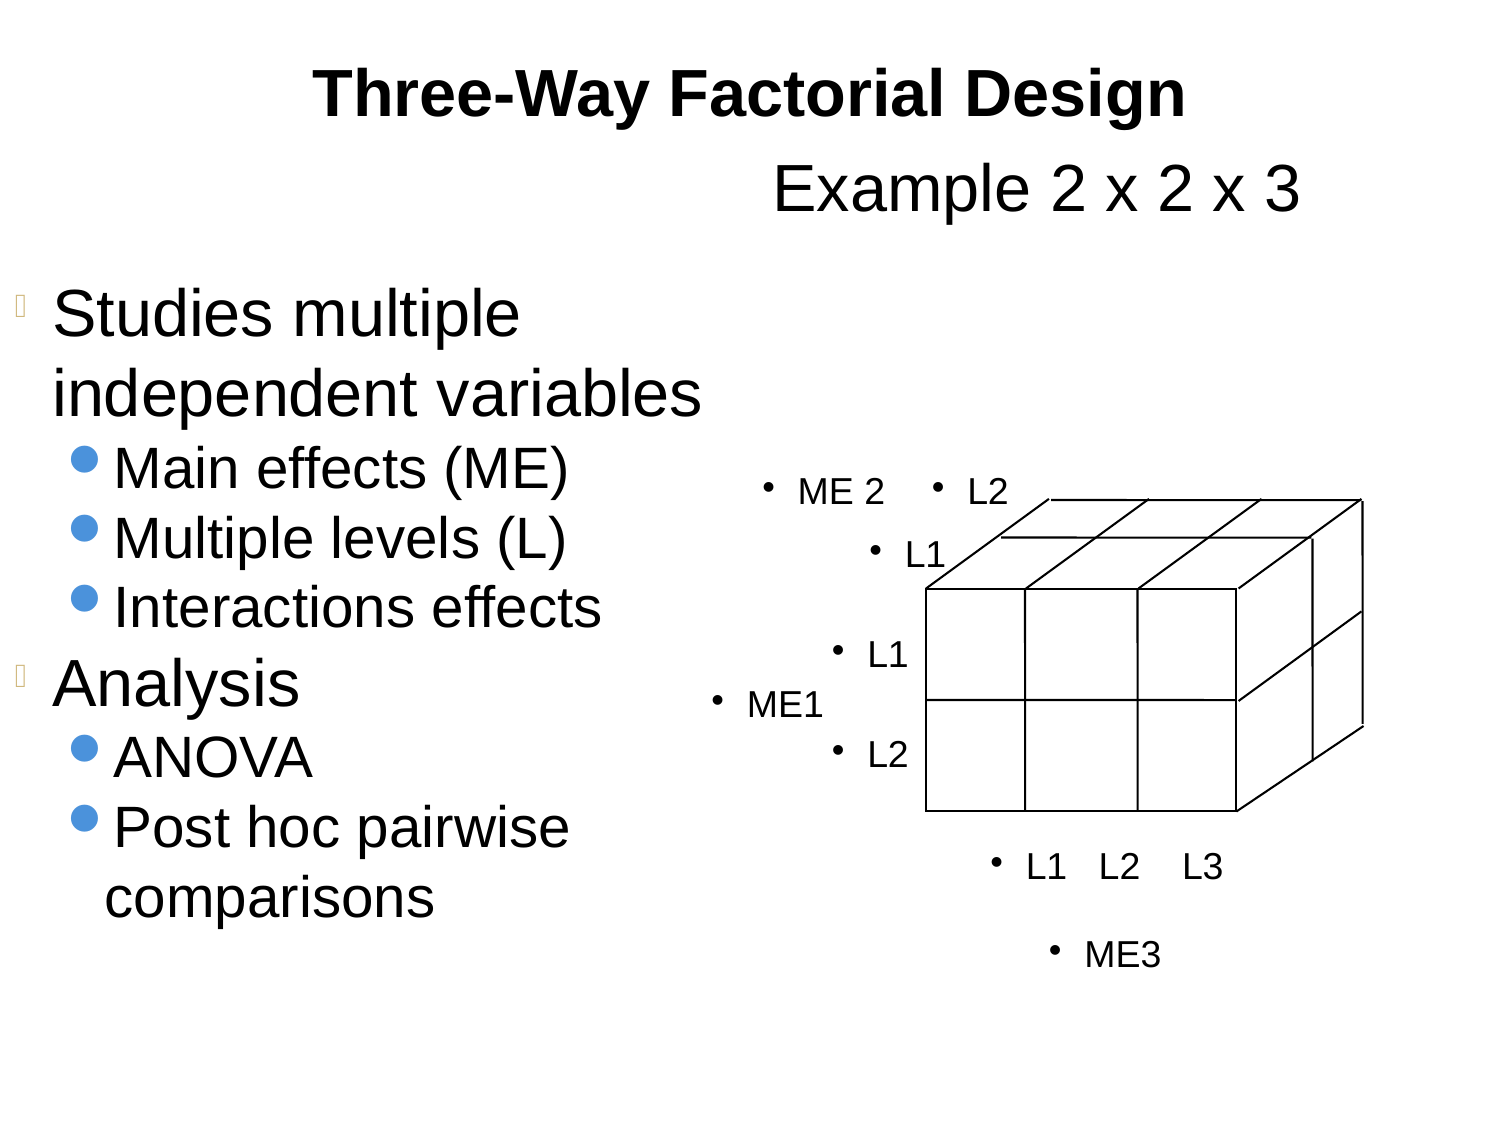

Three-Way Factorial Design
Example 2 x 2 x 3
Studies multiple independent variables
Main effects (ME)
Multiple levels (L)
Interactions effects
Analysis
ANOVA
Post hoc pairwise comparisons
ME 2
L2

L1

L1
ME1

L2

L1   L2    L3
ME3